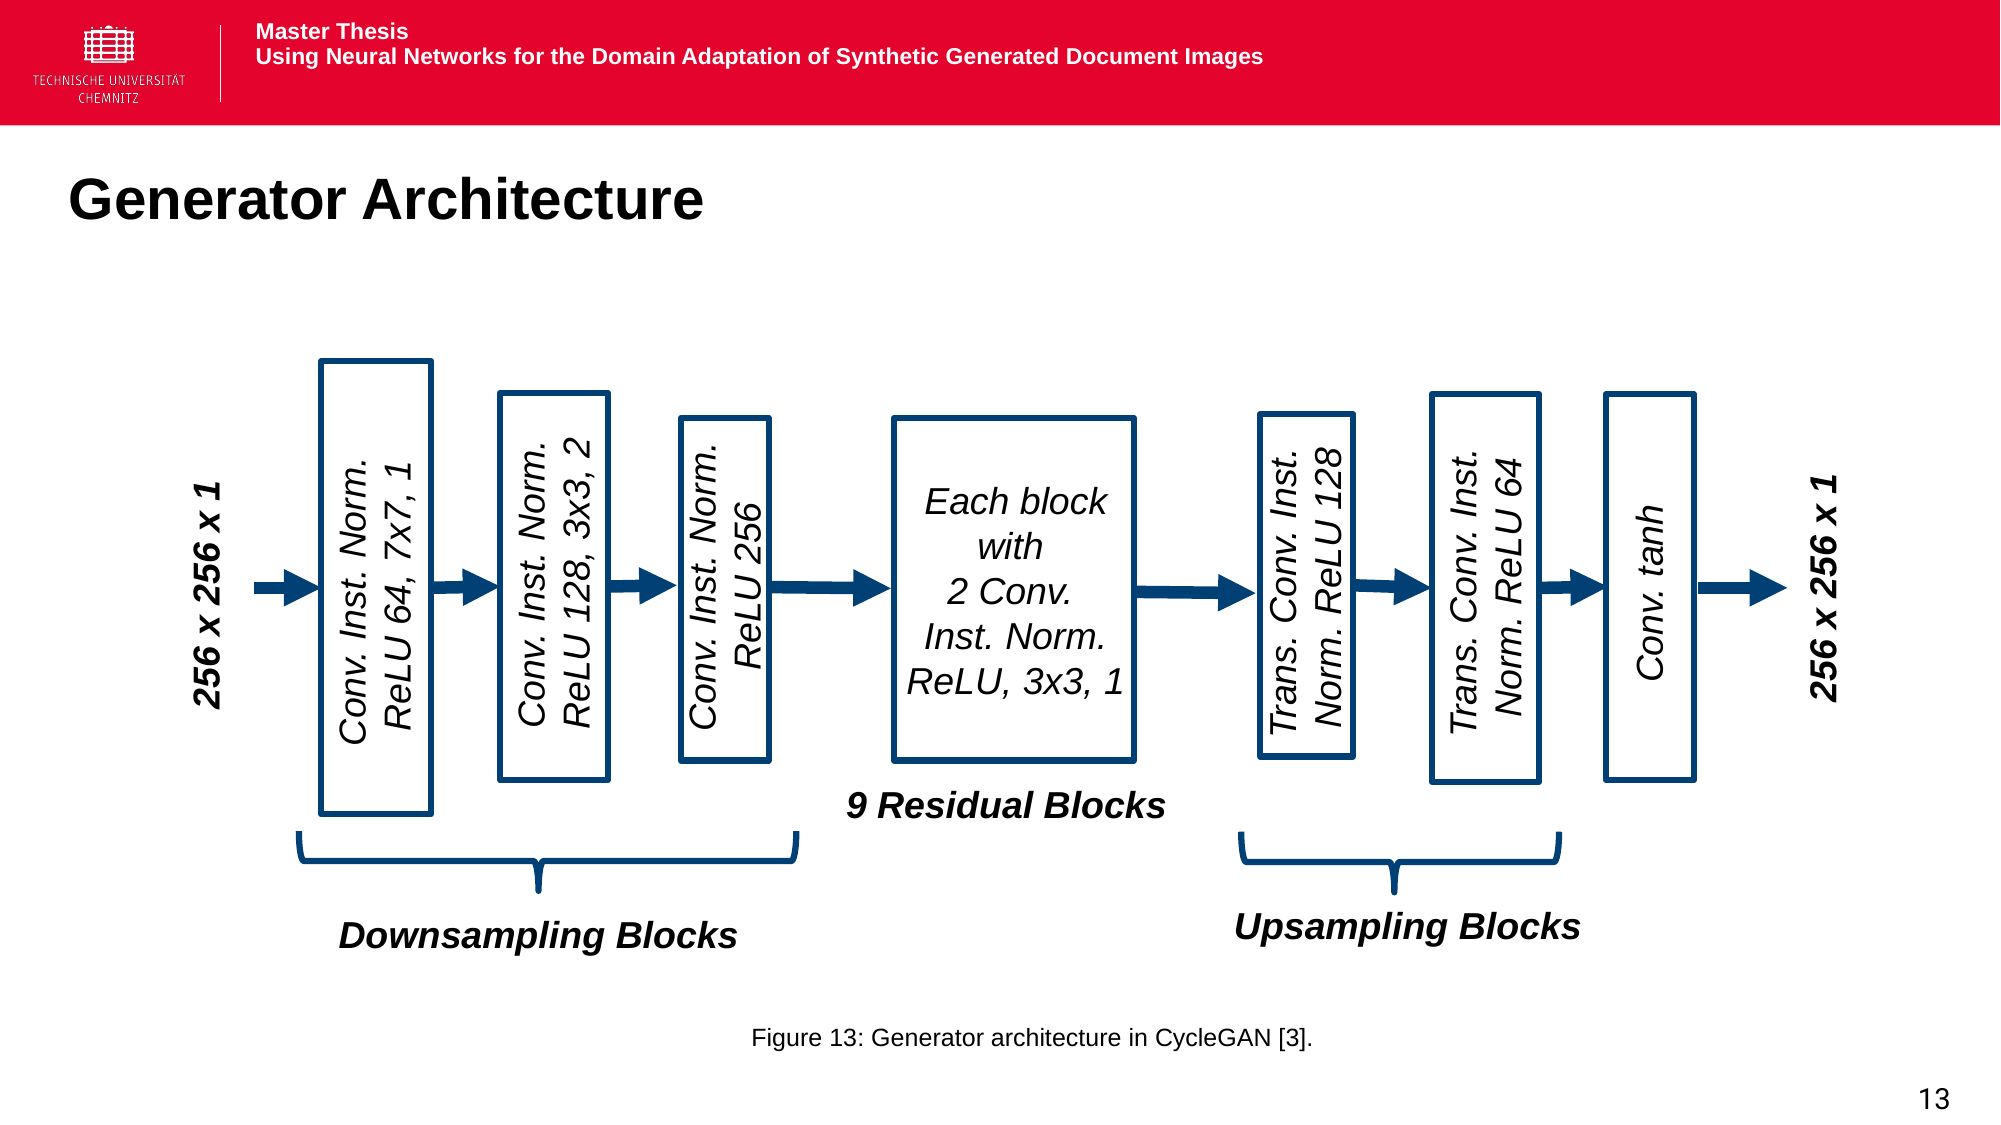

# Master Thesis Using Neural Networks for the Domain Adaptation of Synthetic Generated Document Images
Generator Architecture

Each block with
2 Conv.
Inst. Norm. ReLU, 3x3, 1
Conv. Inst. Norm. ReLU 128, 3x3, 2
Conv. Inst. Norm. ReLU 256
Trans. Conv. Inst.
Norm. ReLU 64
Trans. Conv. Inst.
Norm. ReLU 128
Conv. Inst. Norm.
ReLU 64, 7x7, 1
256 x 256 x 1
Conv. tanh
256 x 256 x 1

9 Residual Blocks
Upsampling Blocks
Downsampling Blocks
Figure 13: Generator architecture in CycleGAN [3].